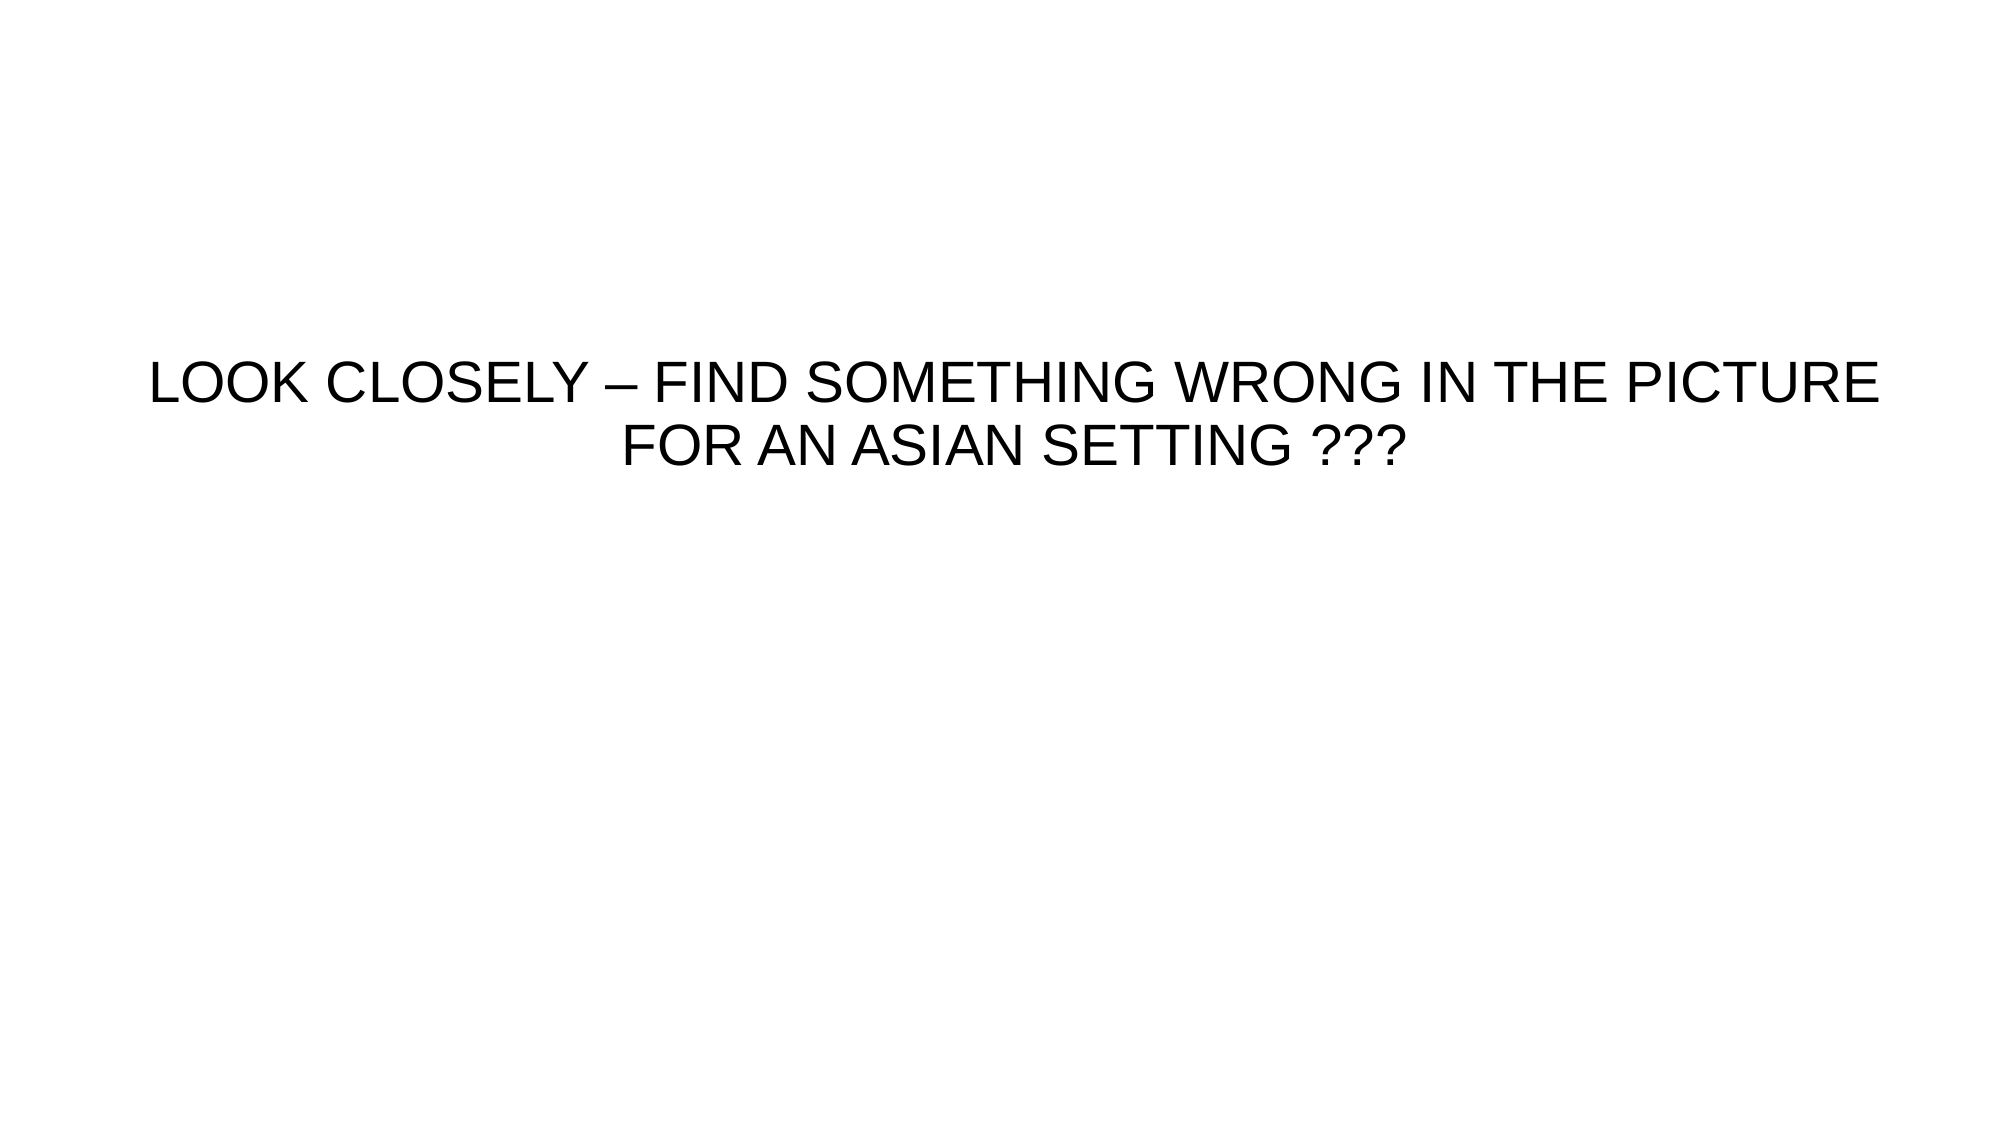

LOOK CLOSELY – FIND SOMETHING WRONG IN THE PICTURE FOR AN ASIAN SETTING ???